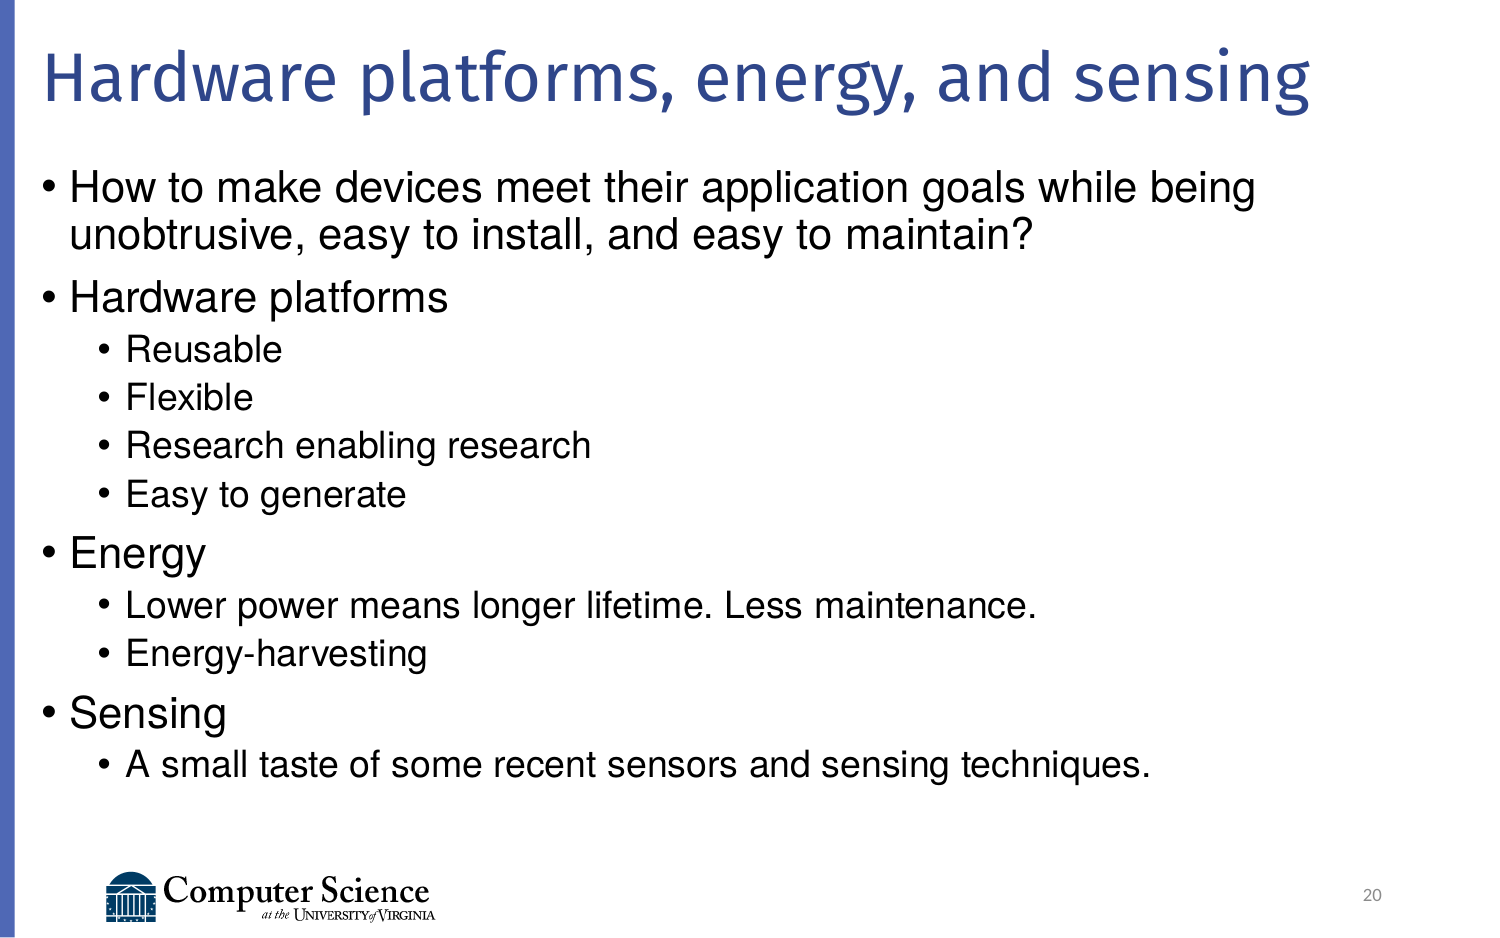

# Hardware platforms, energy, and sensing
How to make devices meet their application goals while being unobtrusive, easy to install, and easy to maintain?
Hardware platforms
Reusable
Flexible
Research enabling research
Easy to generate
Energy
Lower power means longer lifetime. Less maintenance.
Energy-harvesting
Sensing
A small taste of some recent sensors and sensing techniques.

20